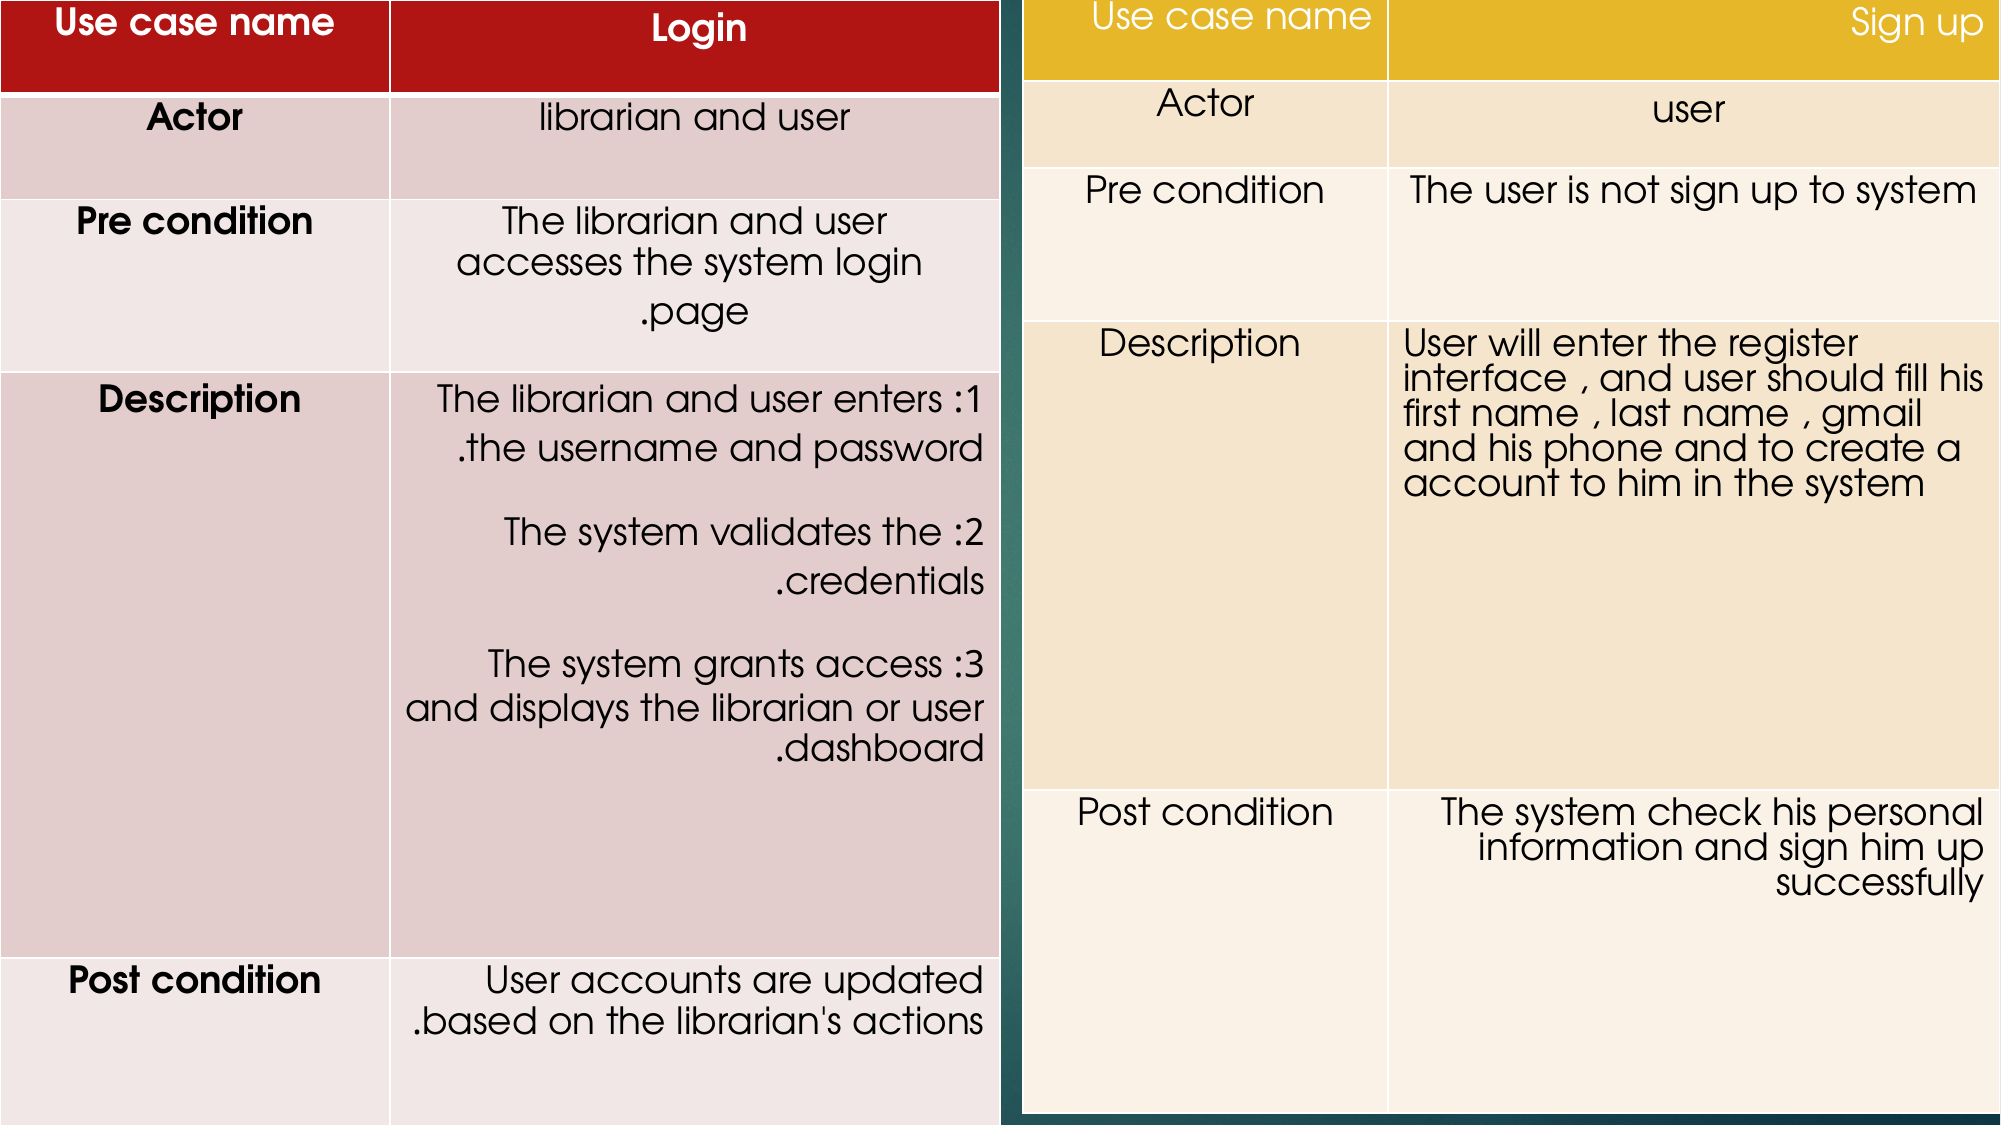

| Use case name | Sign up |
| --- | --- |
| Actor | user |
| Pre condition | The user is not sign up to system |
| Description | User will enter the register interface , and user should fill his first name , last name , gmail and his phone and to create a account to him in the system |
| Post condition | The system check his personal information and sign him up successfully |
| Use case name | Login |
| --- | --- |
| Actor | librarian and user |
| Pre condition | The librarian and user accesses the system login page. |
| Description | 1: The librarian and user enters the username and password. 2: The system validates the credentials. 3: The system grants access and displays the librarian or user dashboard. |
| Post condition | User accounts are updated based on the librarian's actions. |

|  |  |
| --- | --- |
|  |  |
|  |  |
|  |  |
|  |  |
|  |  |